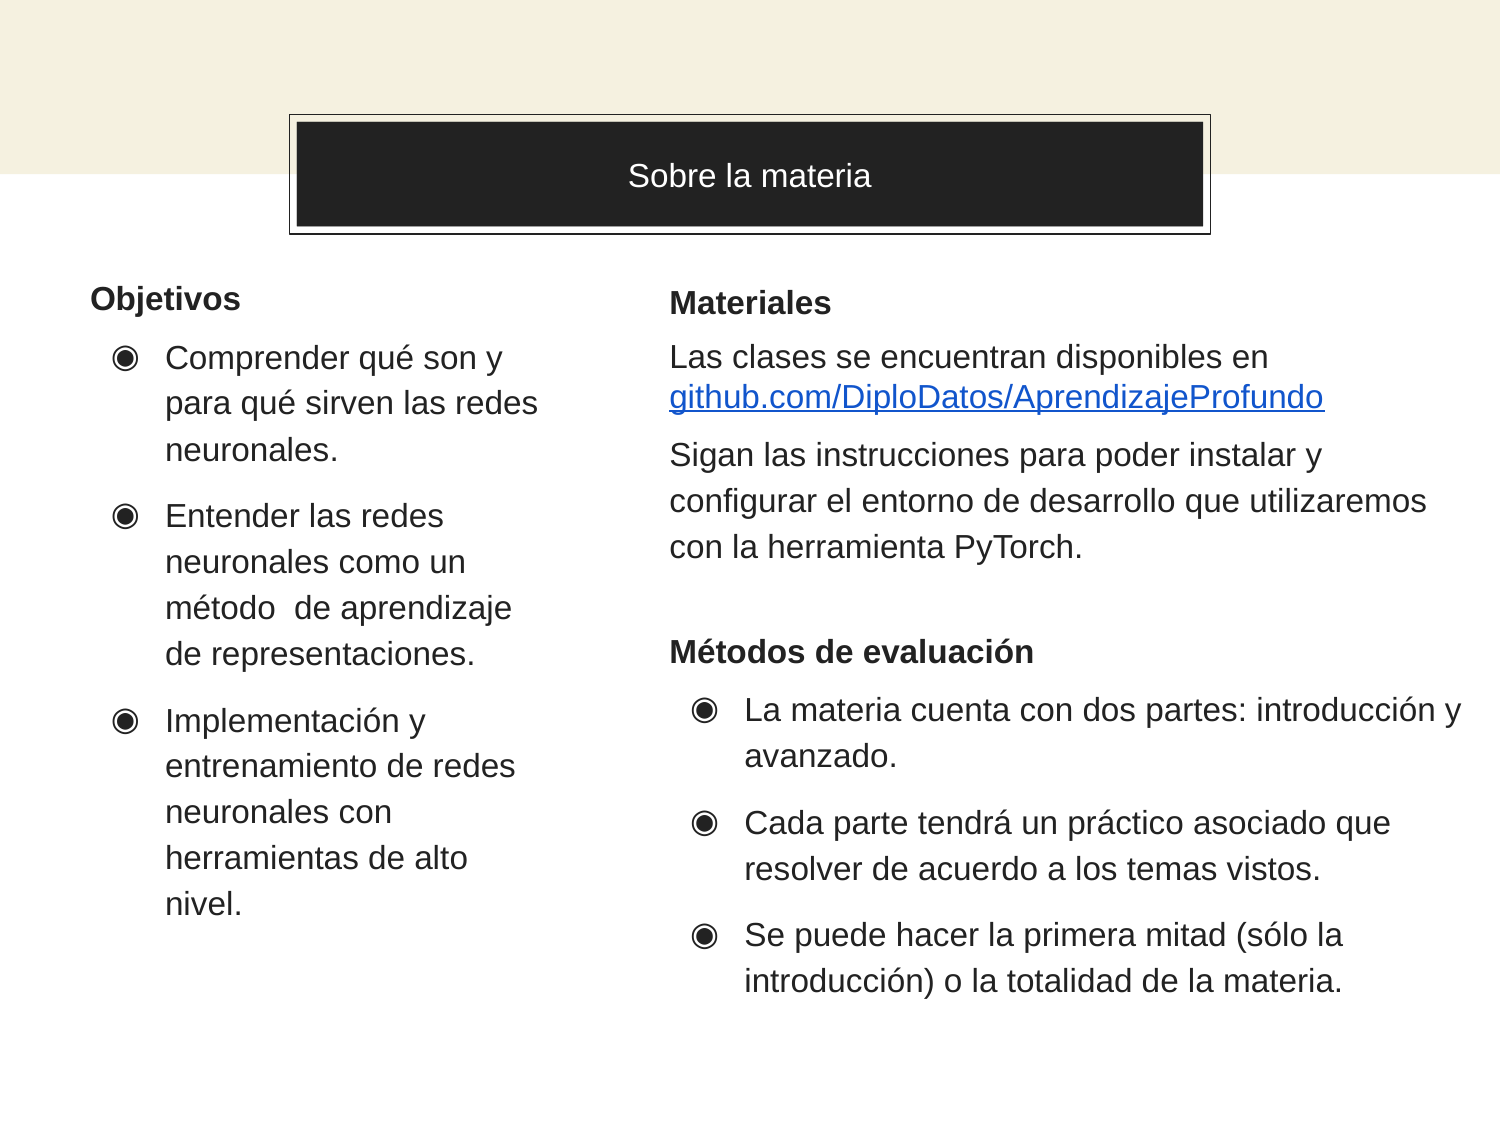

About this template
# Sobre la materia
Objetivos
Comprender qué son y para qué sirven las redes neuronales.
Entender las redes neuronales como un método  de aprendizaje de representaciones.
Implementación y entrenamiento de redes neuronales con herramientas de alto nivel.
Materiales
Las clases se encuentran disponibles en github.com/DiploDatos/AprendizajeProfundo
Sigan las instrucciones para poder instalar y configurar el entorno de desarrollo que utilizaremos con la herramienta PyTorch.

Métodos de evaluación
La materia cuenta con dos partes: introducción y avanzado.
Cada parte tendrá un práctico asociado que resolver de acuerdo a los temas vistos.
Se puede hacer la primera mitad (sólo la introducción) o la totalidad de la materia.